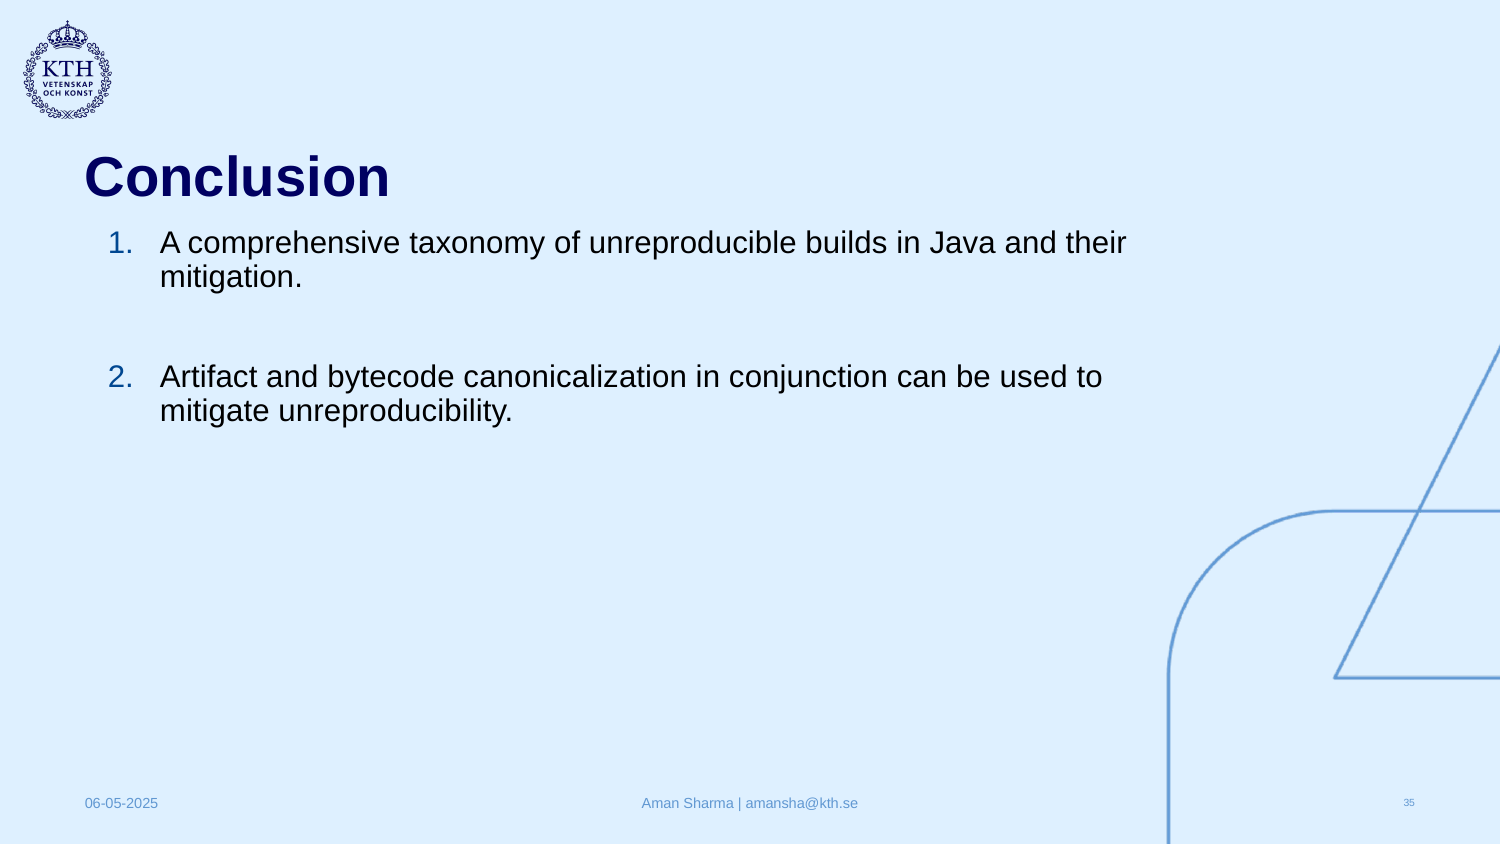

# Conclusion
A comprehensive taxonomy of unreproducible builds in Java and their mitigation.

Artifact and bytecode canonicalization in conjunction can be used to mitigate unreproducibility.
Aman Sharma | amansha@kth.se
06-05-2025
35